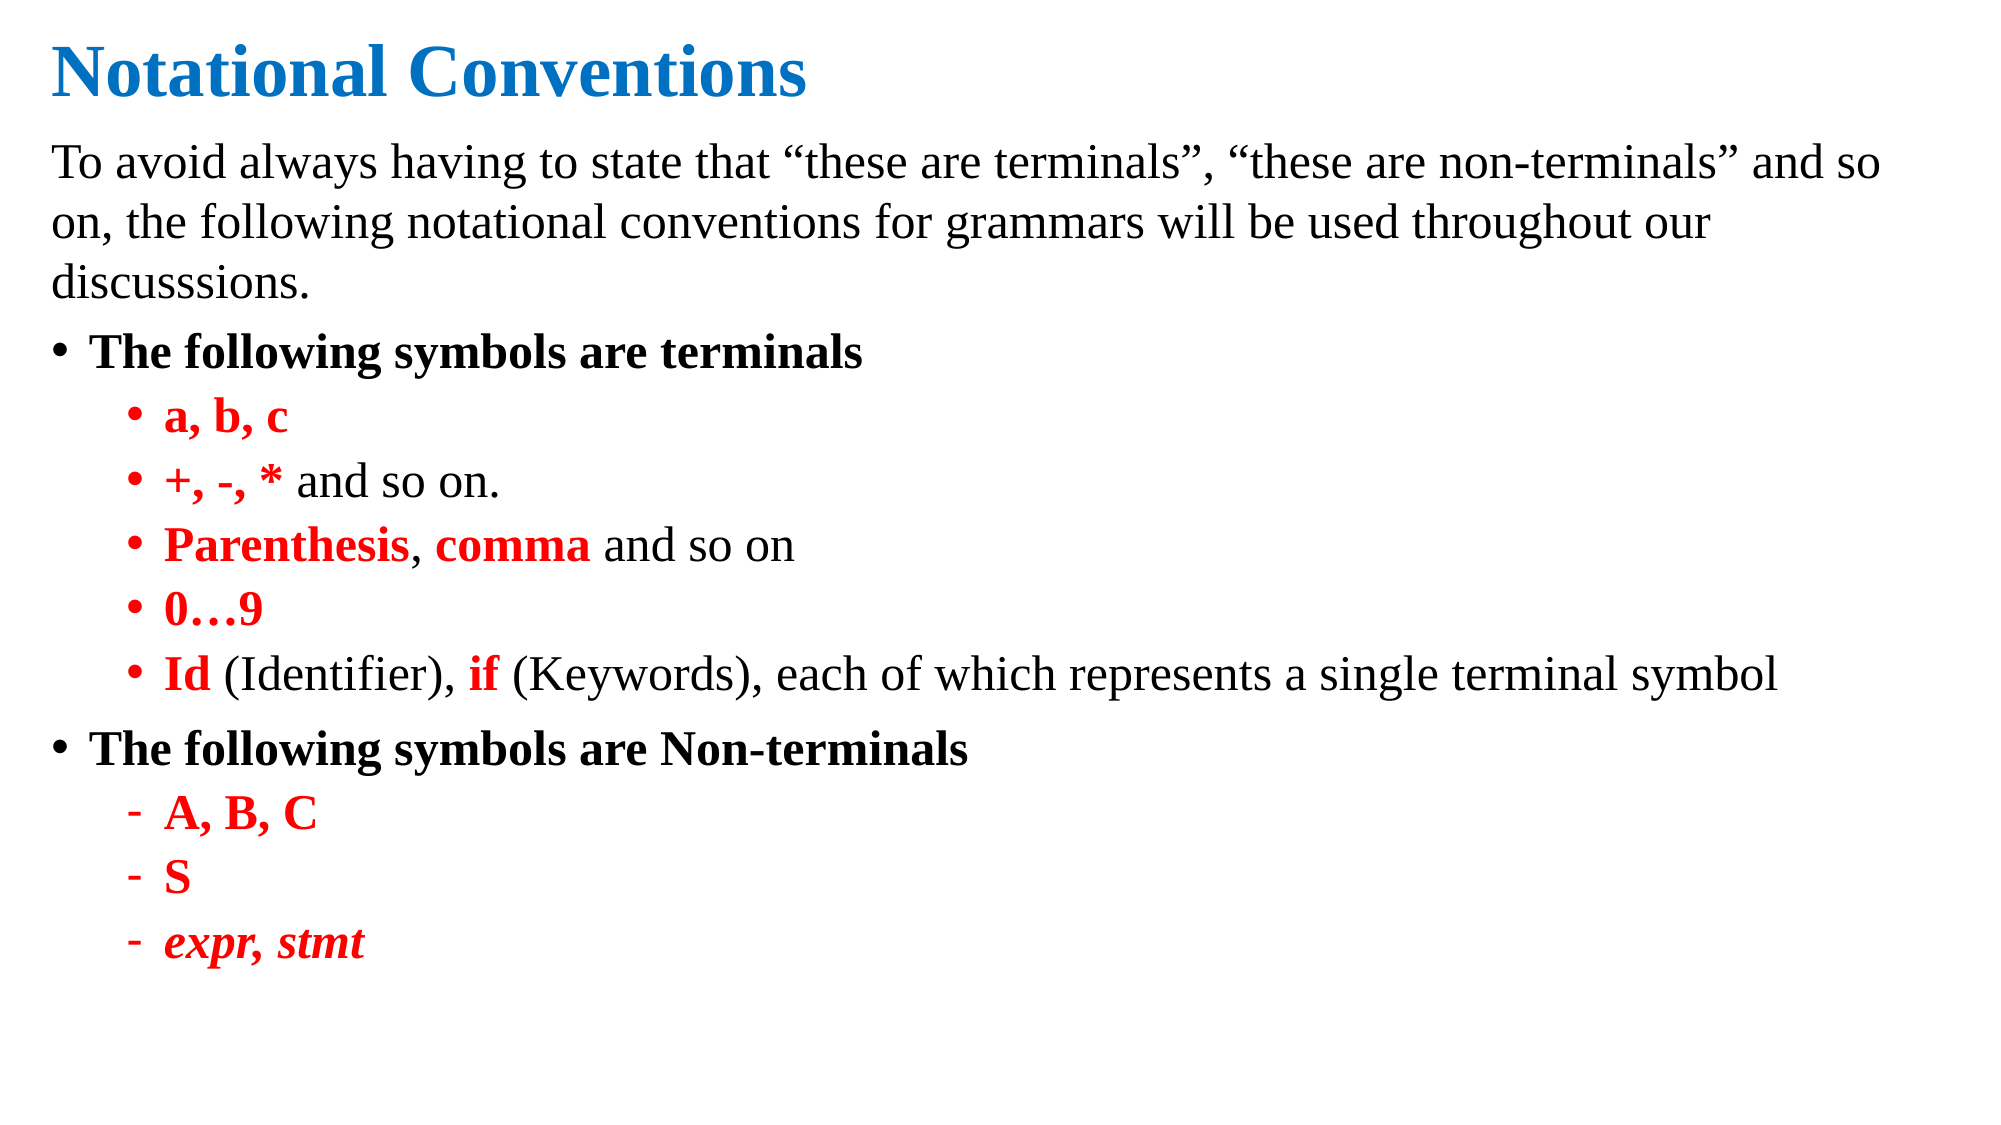

# Notational Conventions
To avoid always having to state that “these are terminals”, “these are non-terminals” and so on, the following notational conventions for grammars will be used throughout our discusssions.
The following symbols are terminals
a, b, c
+, -, * and so on.
Parenthesis, comma and so on
0…9
Id (Identifier), if (Keywords), each of which represents a single terminal symbol
The following symbols are Non-terminals
A, B, C
S
expr, stmt